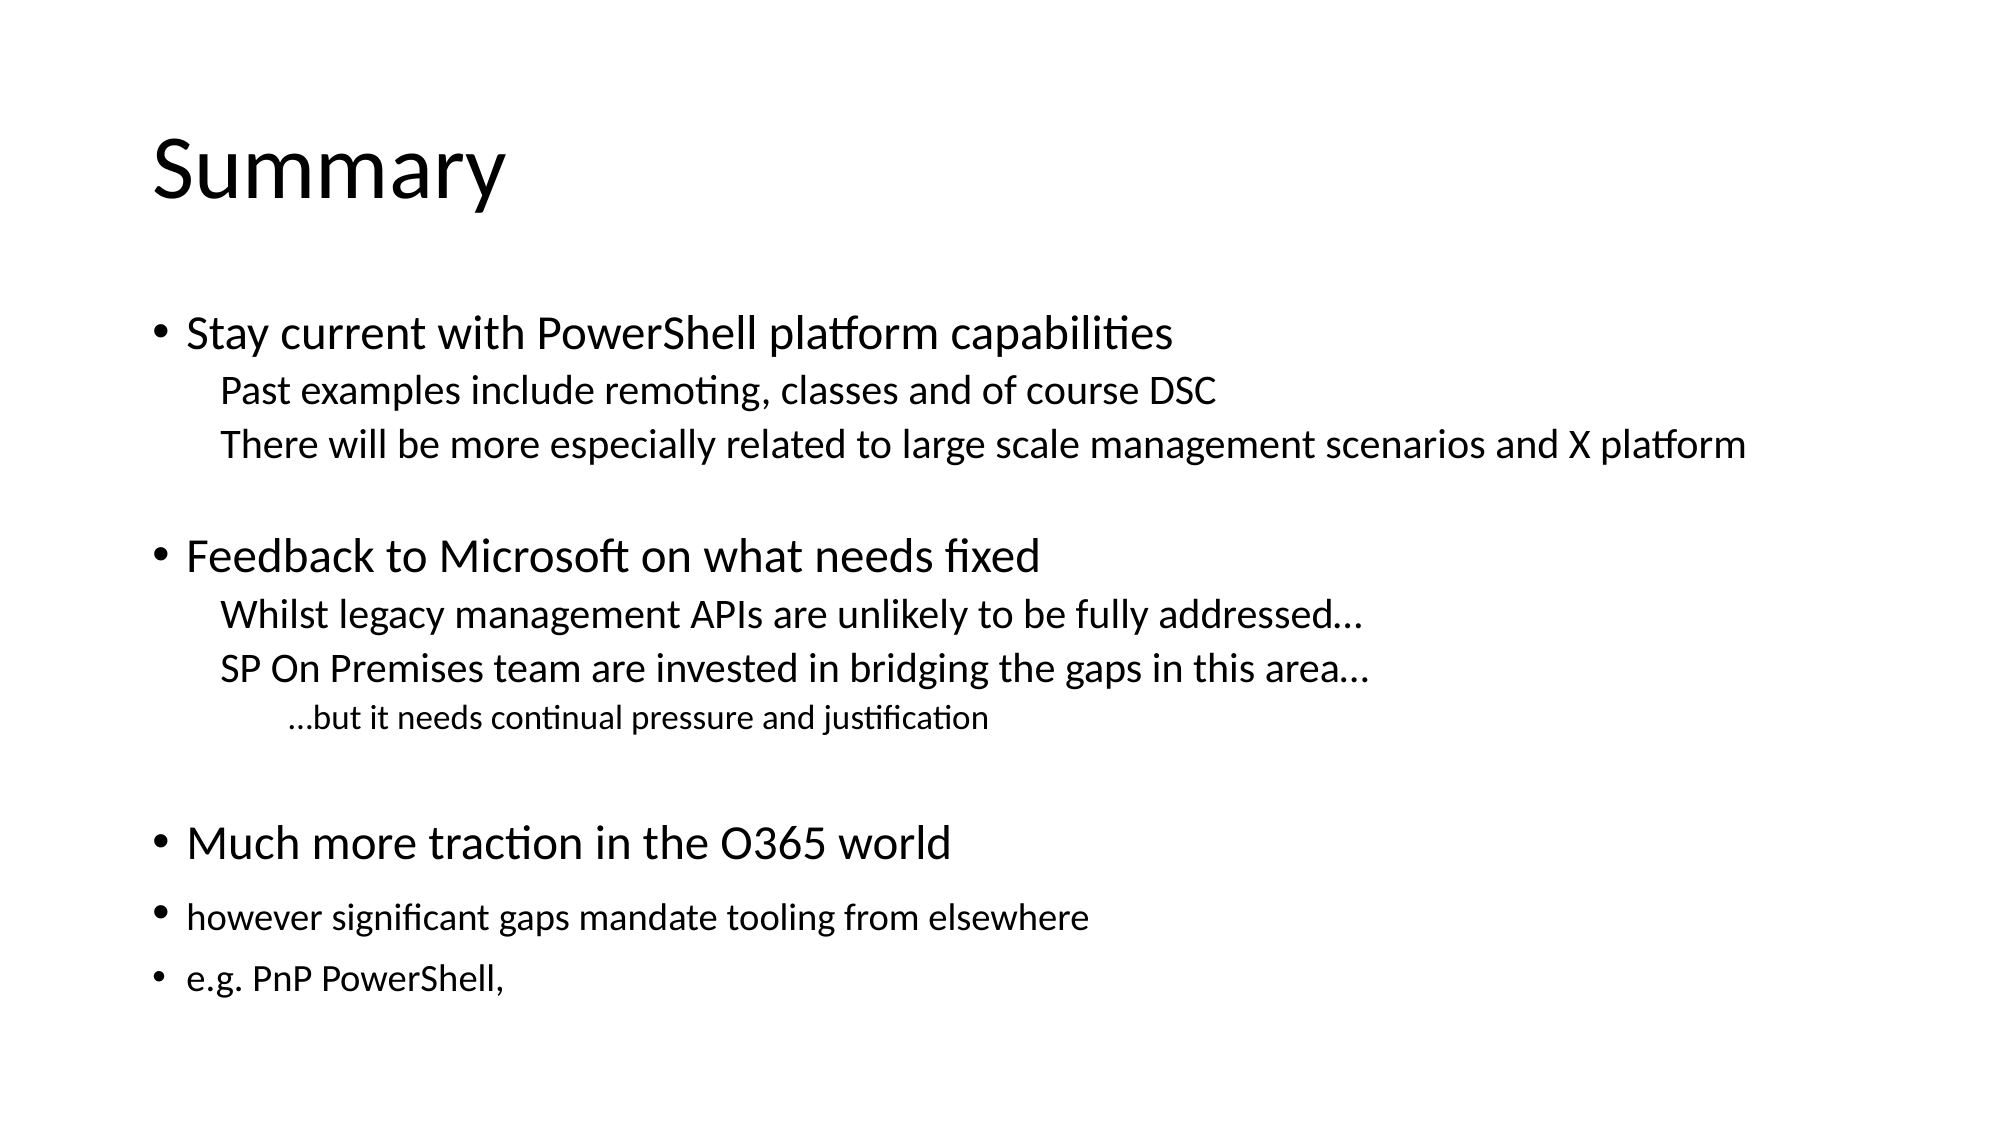

# Summary
Stay current with PowerShell platform capabilities
Past examples include remoting, classes and of course DSC
There will be more especially related to large scale management scenarios and X platform
Feedback to Microsoft on what needs fixed
Whilst legacy management APIs are unlikely to be fully addressed…
SP On Premises team are invested in bridging the gaps in this area…
…but it needs continual pressure and justification

Much more traction in the O365 world
	however significant gaps mandate tooling from elsewhere
	e.g. PnP PowerShell,